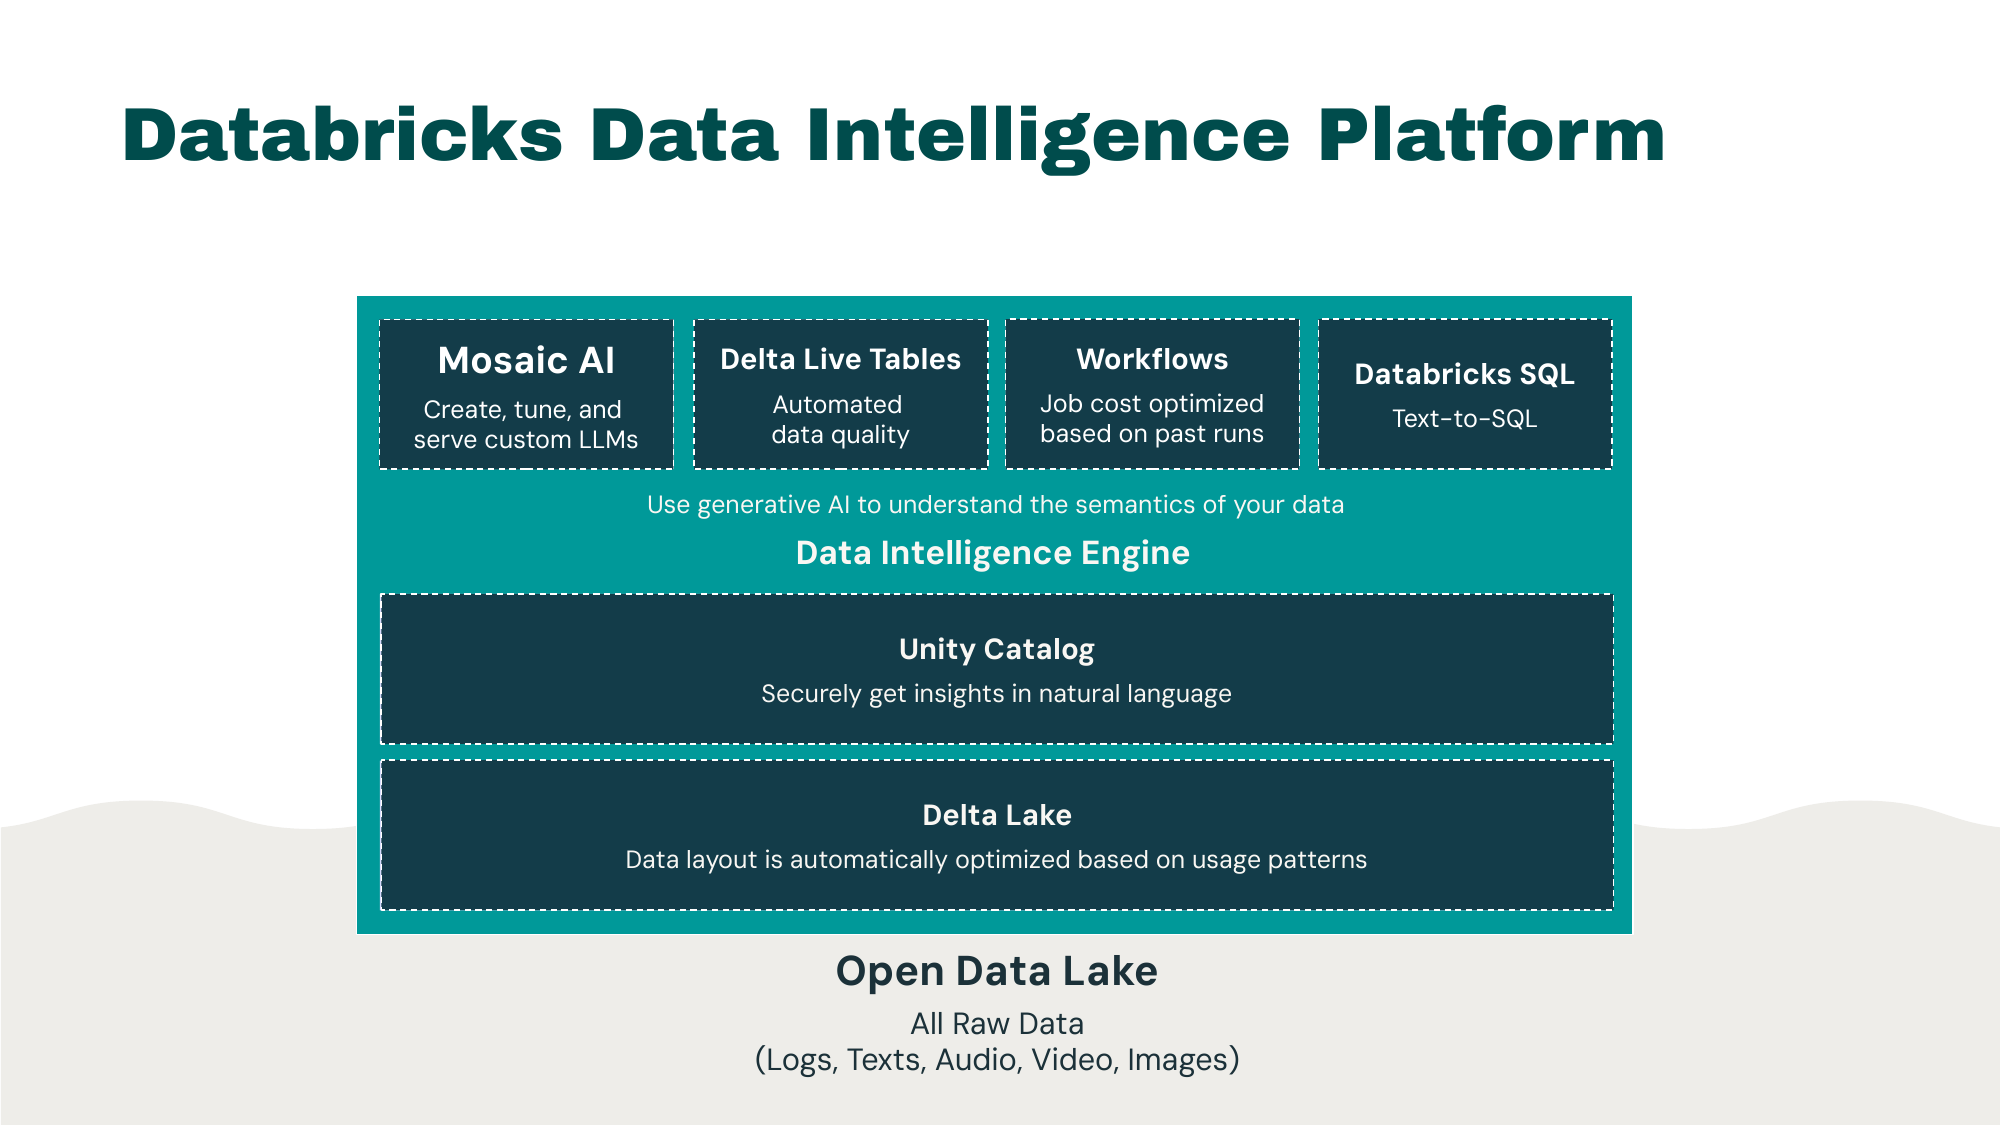

# Databricks Data Intelligence Platform

Workflows
Job cost optimized based on past runs
Databricks SQL
Text-to-SQL
Data Science
& AI
ETL &
Real-time Analytics
Orchestration
Data
Warehousing
Delta Live Tables
Automated
data quality
Mosaic AI
Create, tune, and
serve custom LLMs
Mosaic AI
Workflows
Databricks SQL
Use generative AI to understand the semantics of your data
Data Intelligence Engine
Unified security, governance, and cataloging
Unity Catalog
Unity Catalog
Securely get insights in natural language
Delta Lake
Data layout is automatically optimized based on usage patterns
Unified data storage for reliability and sharing
Delta Lake

Open Data Lake
All Raw Data
(Logs, Texts, Audio, Video, Images)